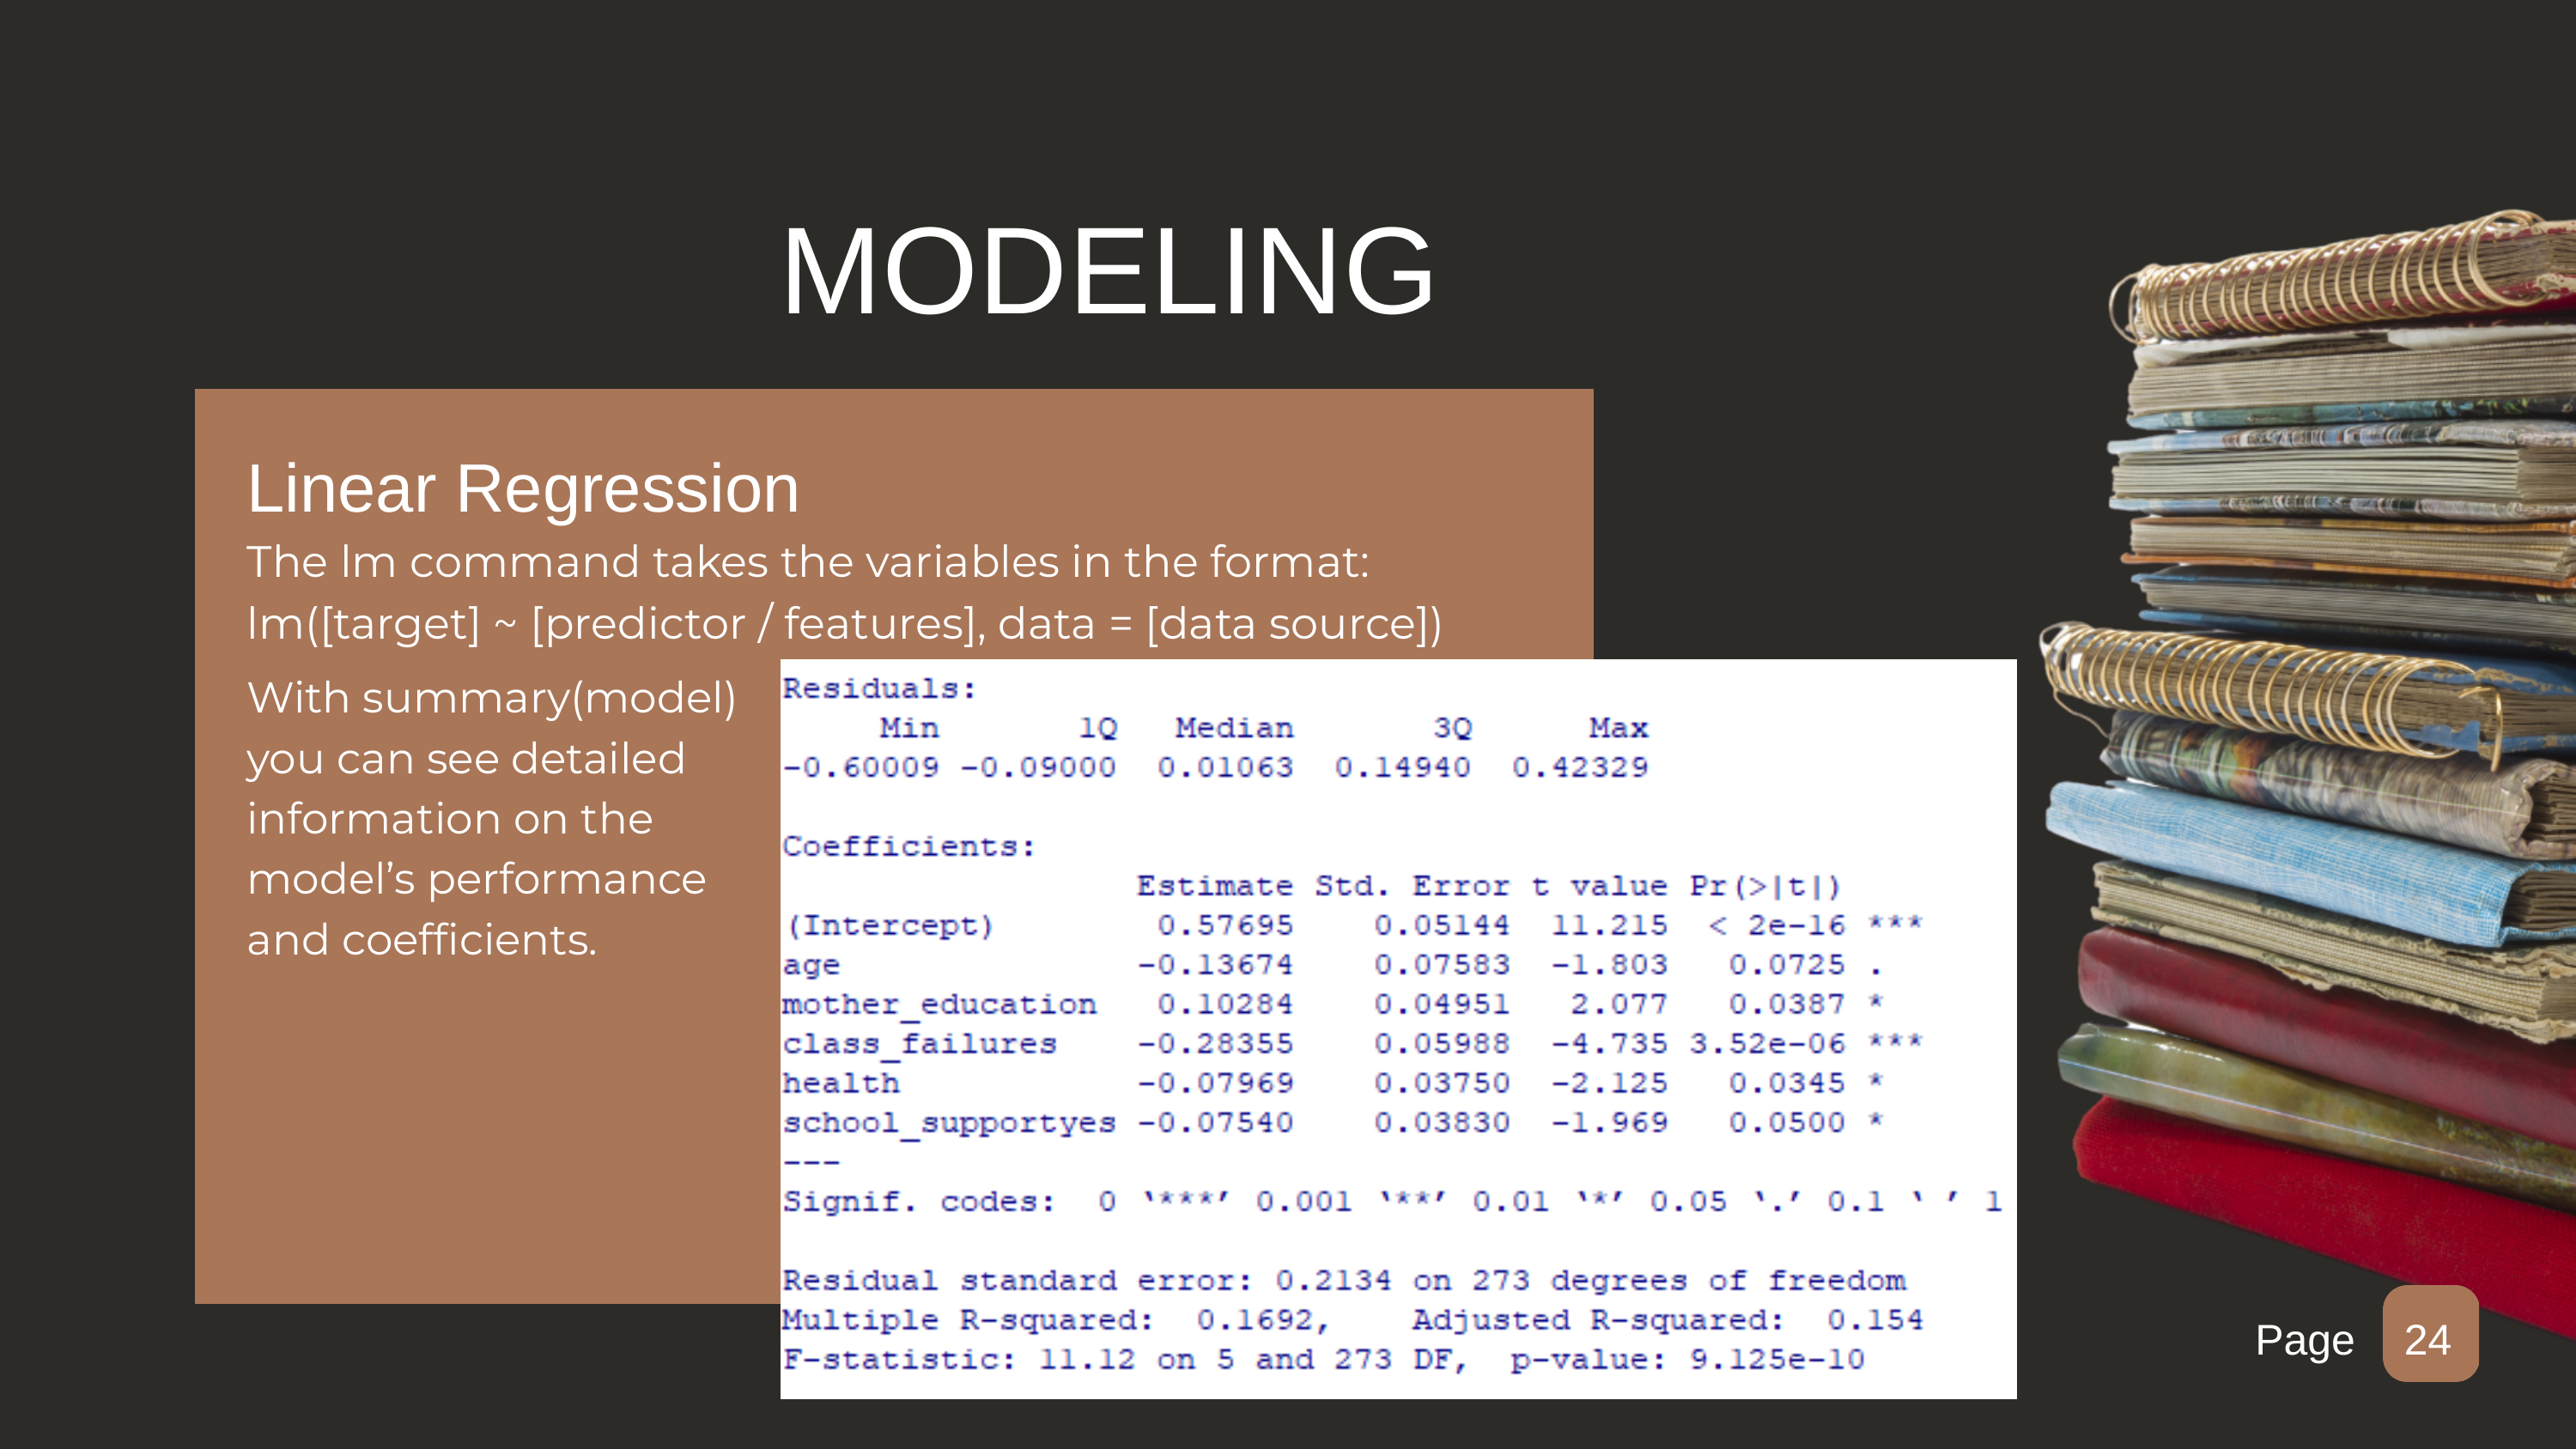

MODELING

Linear Regression
The lm command takes the variables in the format:
lm([target] ~ [predictor / features], data = [data source])

With summary(model) you can see detailed information on the model’s performance and coefficients.

Page
24